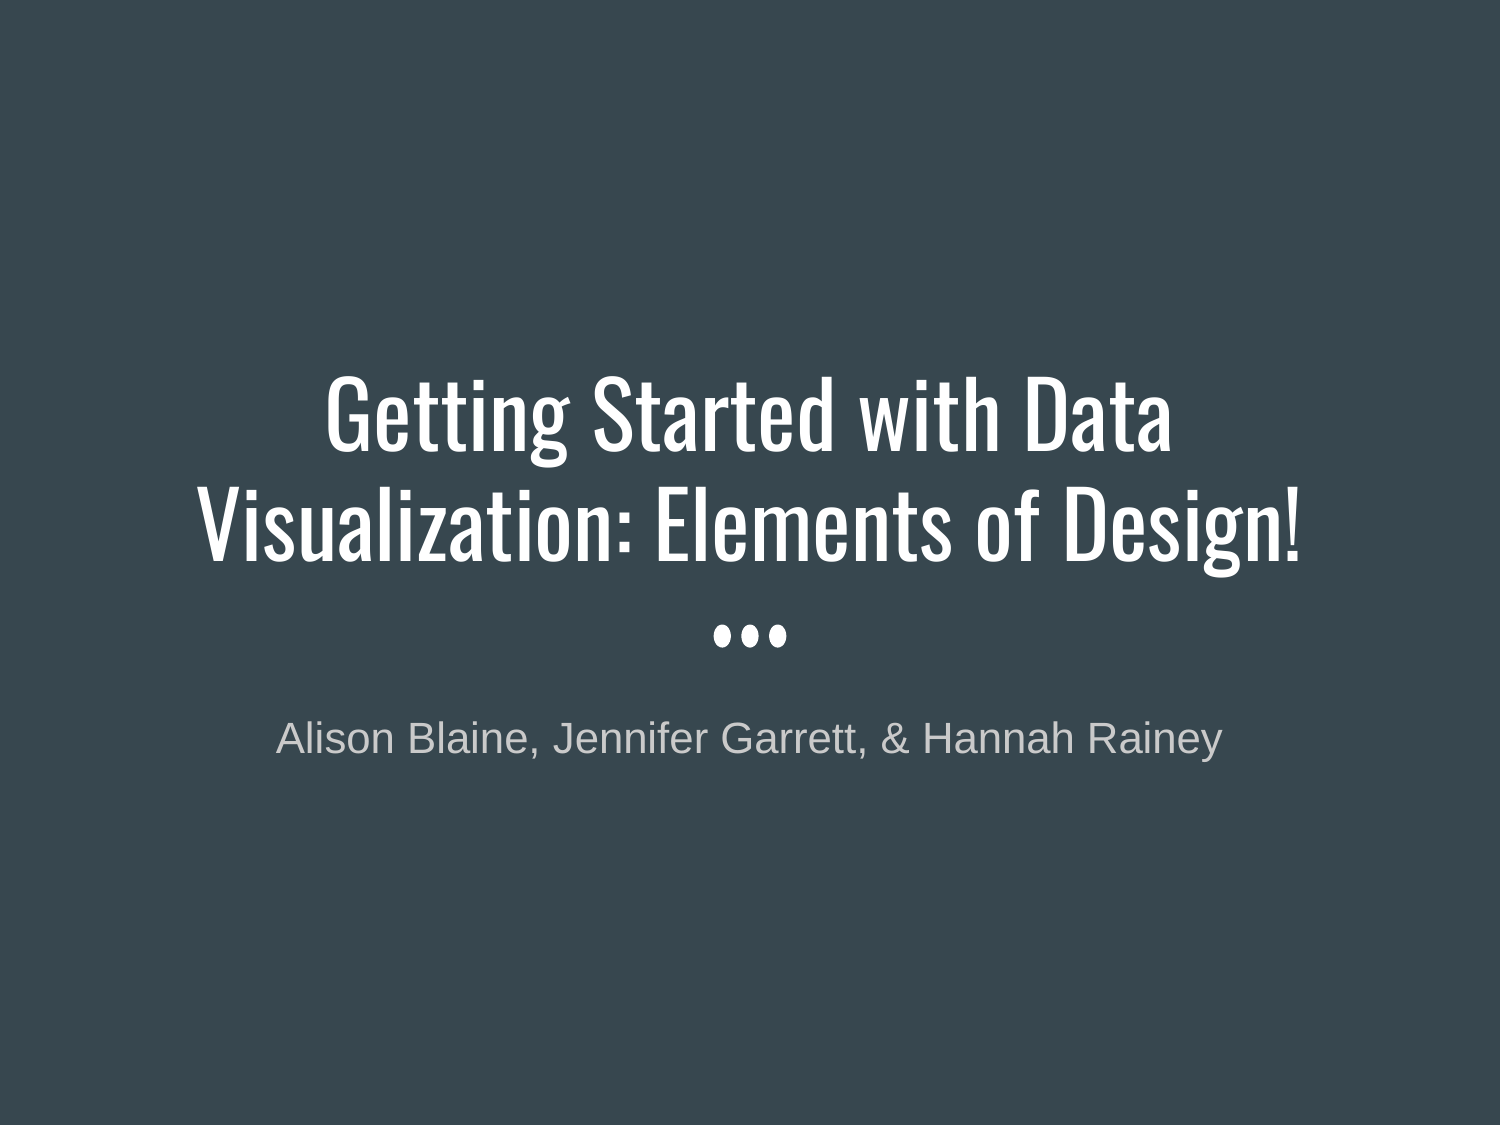

# Getting Started with Data Visualization: Elements of Design!
Alison Blaine, Jennifer Garrett, & Hannah Rainey